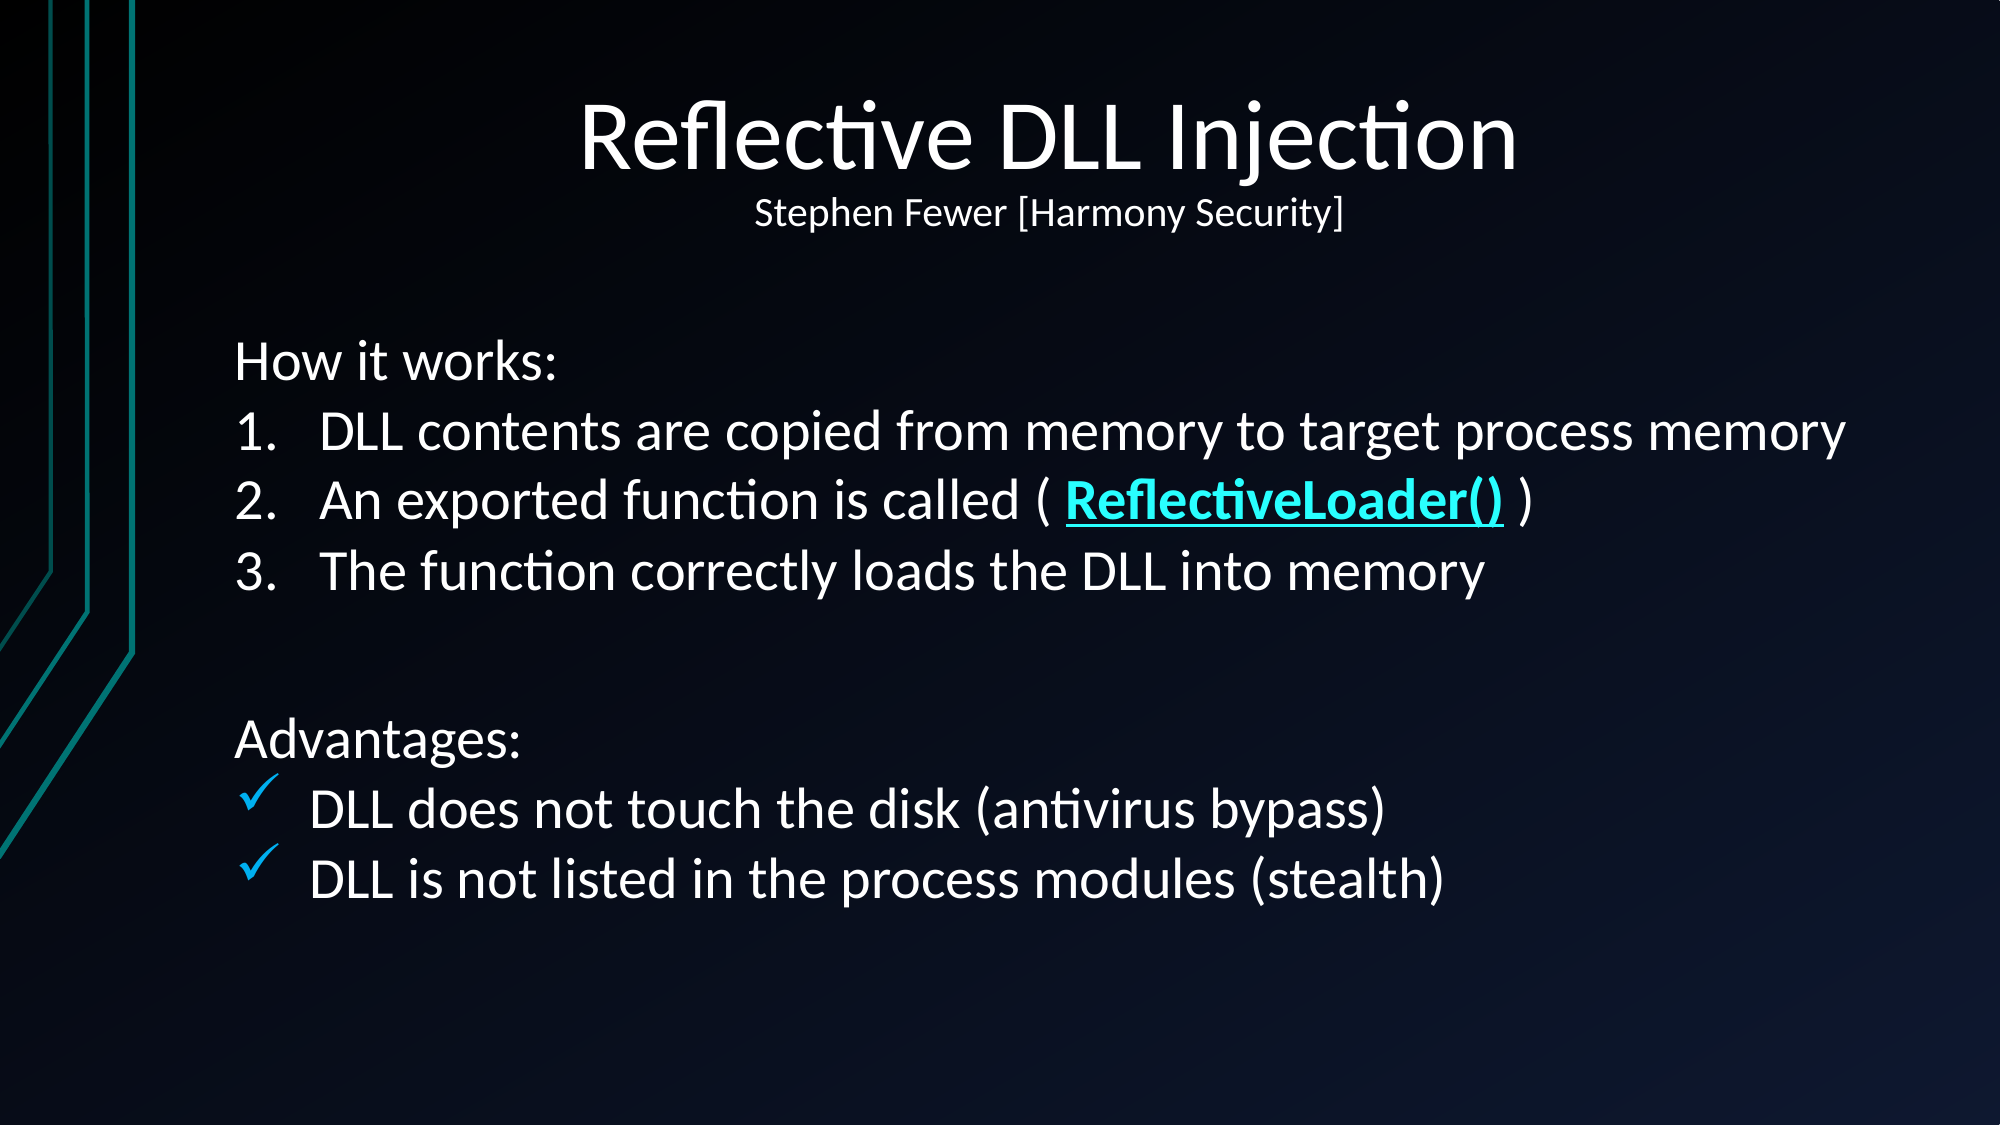

# Reflective DLL Injection Stephen Fewer [Harmony Security]
How it works:
DLL contents are copied from memory to target process memory
An exported function is called ( ReflectiveLoader() )
The function correctly loads the DLL into memory
Advantages:
DLL does not touch the disk (antivirus bypass)
DLL is not listed in the process modules (stealth)